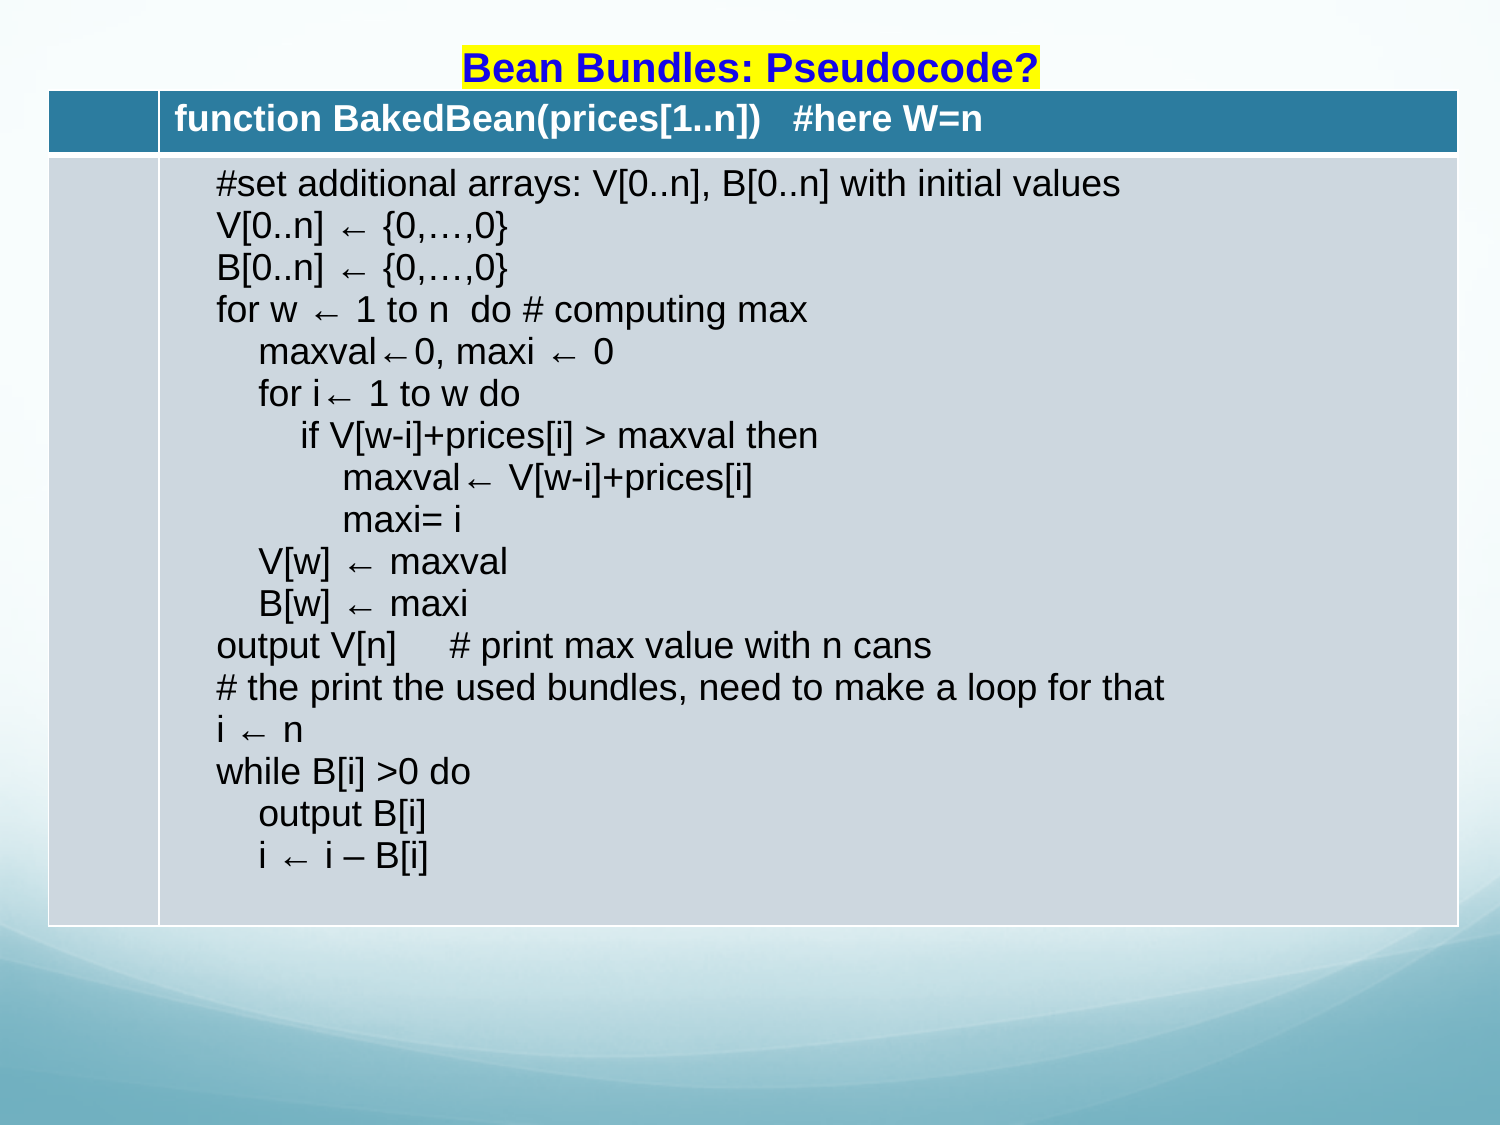

# Bean Bundles: Pseudocode?
|  | function BakedBean(prices[1..n]) #here W=n |
| --- | --- |
|  | #set additional arrays: V[0..n], B[0..n] with initial values V[0..n] ← {0,…,0} B[0..n] ← {0,…,0} for w ← 1 to n do # computing max maxval←0, maxi ← 0 for i← 1 to w do if V[w-i]+prices[i] > maxval then maxval← V[w-i]+prices[i] maxi= i V[w] ← maxval B[w] ← maxi output V[n] # print max value with n cans # the print the used bundles, need to make a loop for that i ← n while B[i] >0 do output B[i] i ← i – B[i] |